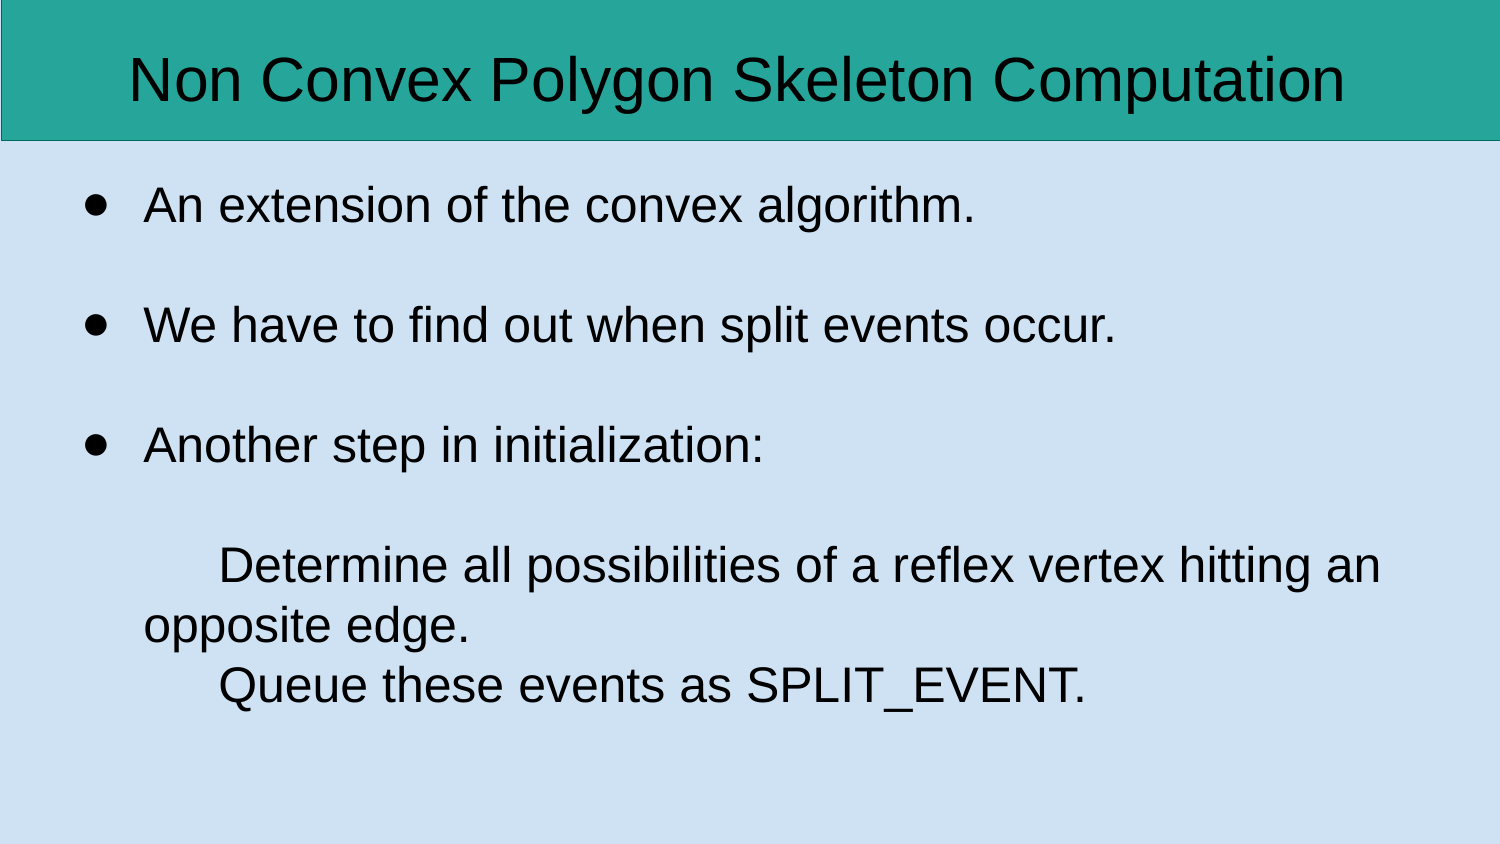

Non Convex Polygon Skeleton Computation

An extension of the convex algorithm.

We have to find out when split events occur.

Another step in initialization:

Determine all possibilities of a reflex vertex hitting an opposite edge.
Queue these events as SPLIT_EVENT.